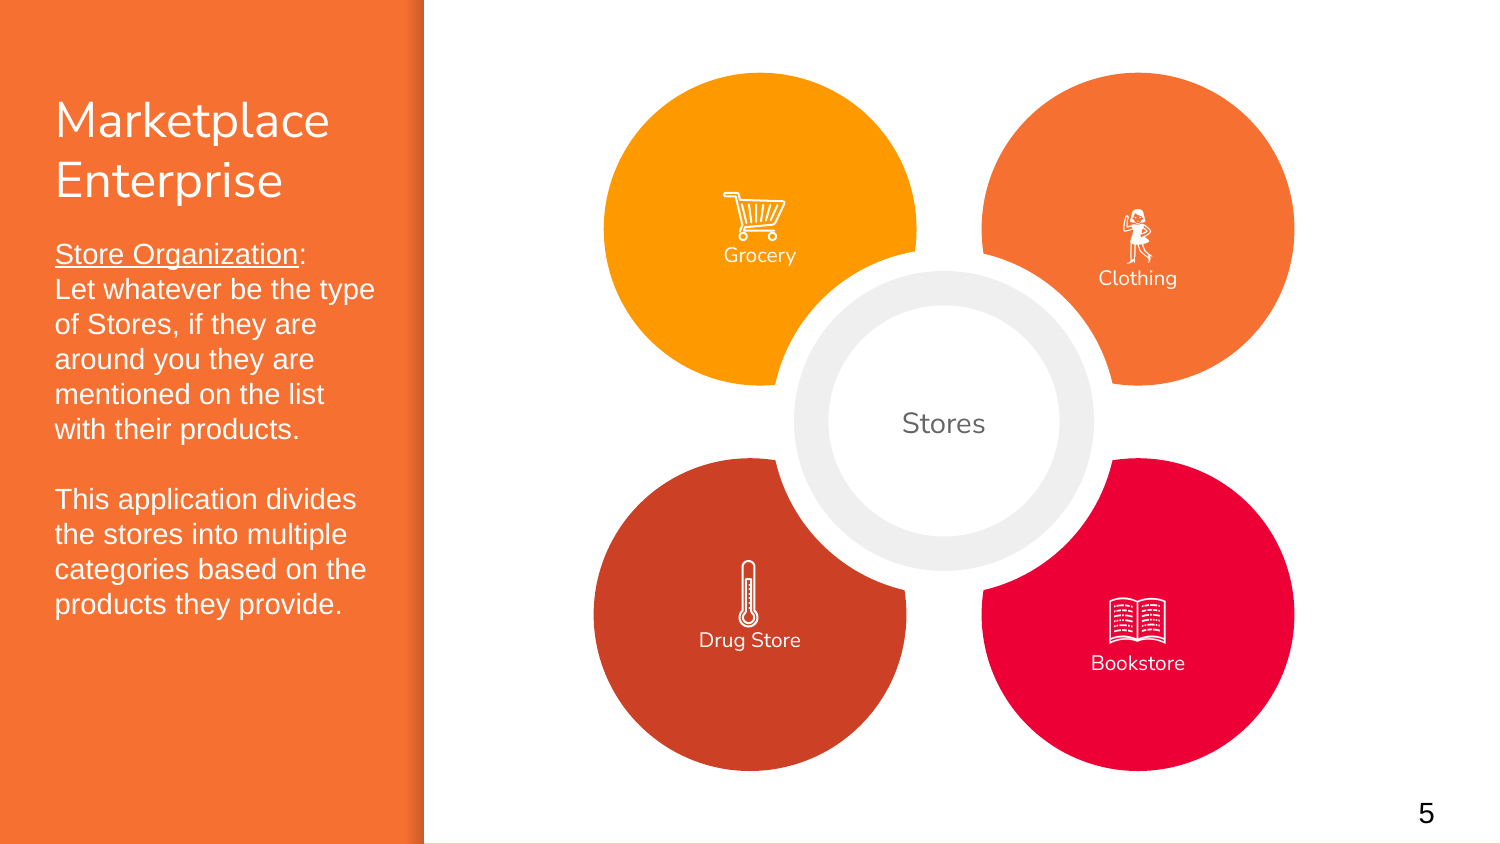

# Marketplace Enterprise

Grocery

💃
Clothing

Drug Store

📖
Bookstore

Store Organization:
Let whatever be the type of Stores, if they are around you they are mentioned on the list with their products.

This application divides the stores into multiple categories based on the products they provide.
Stores

5